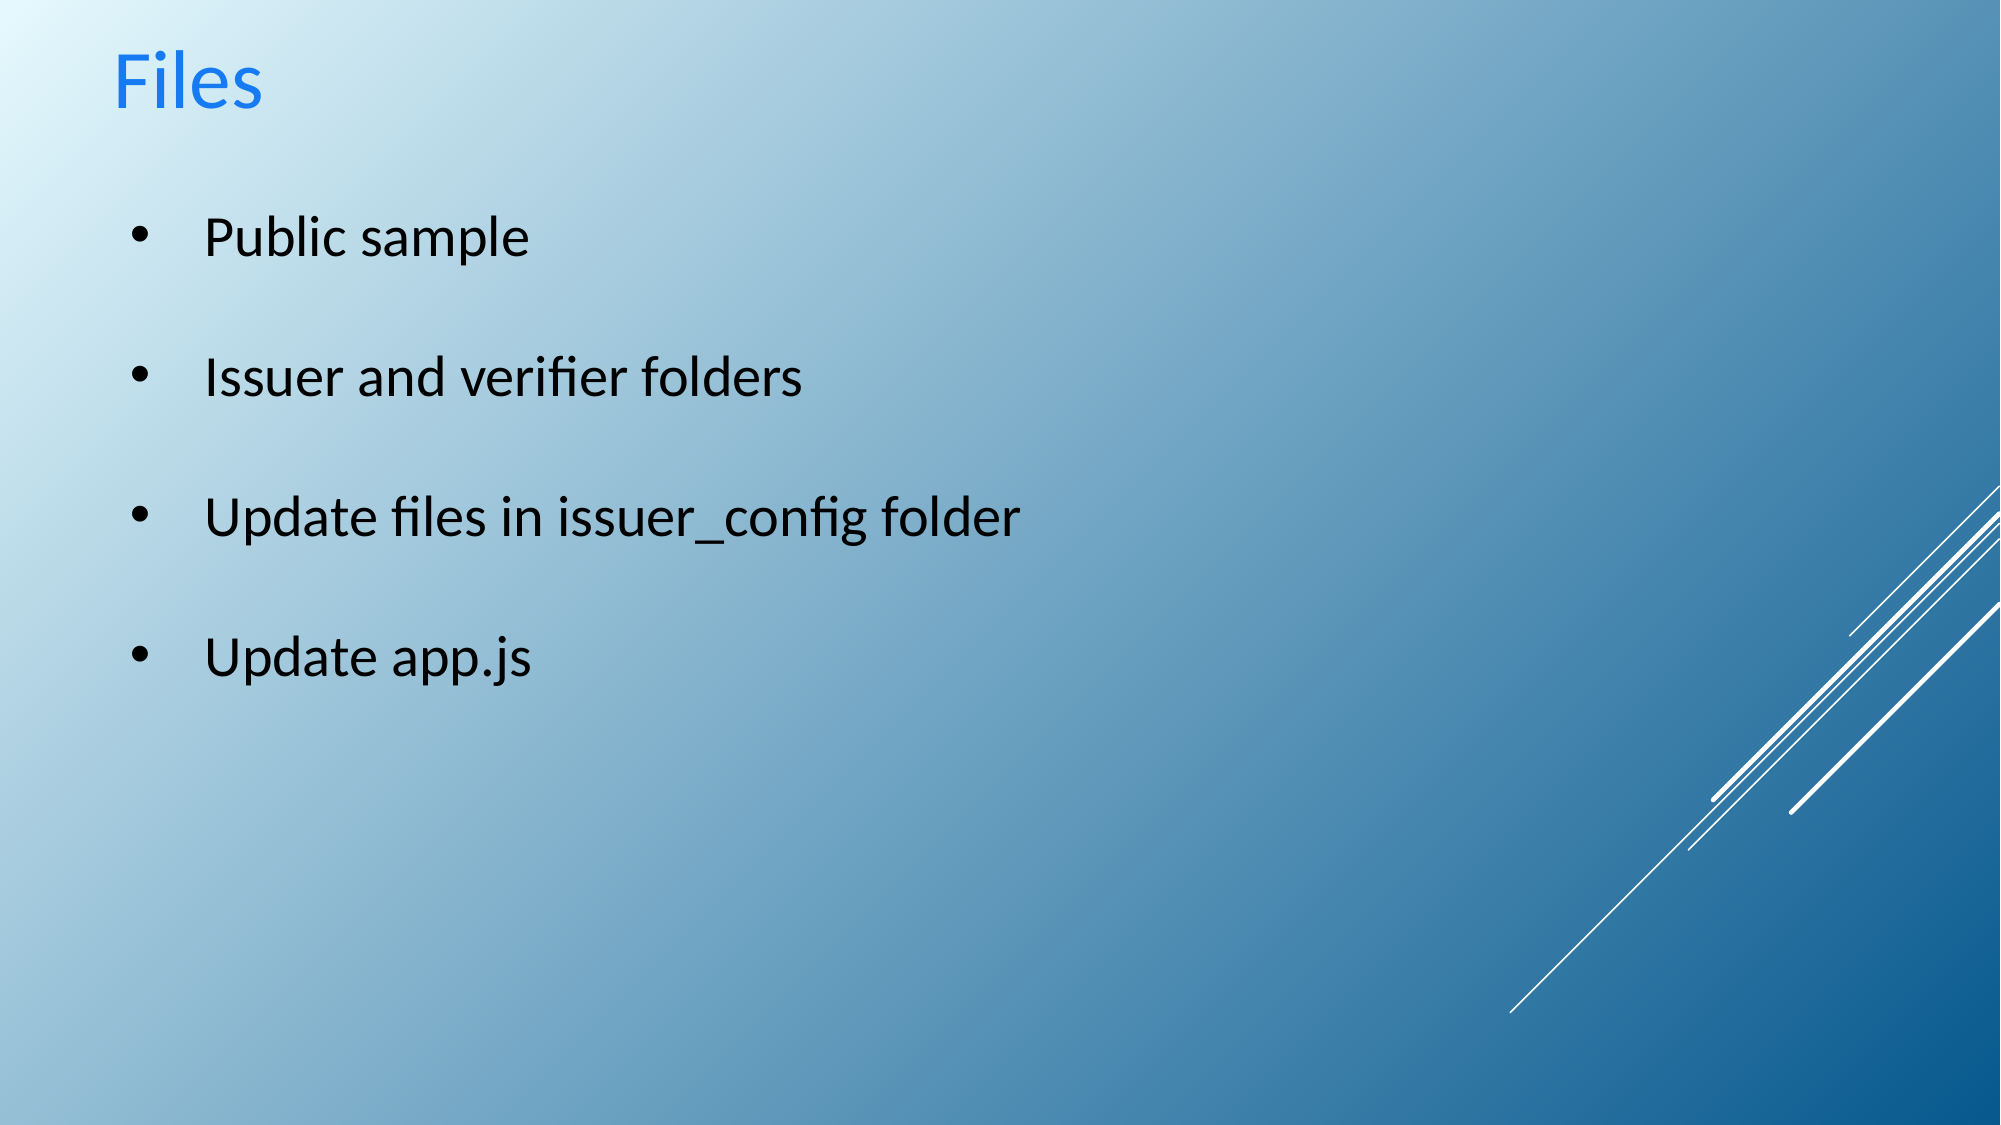

Files

Public sample

Issuer and verifier folders

Update files in issuer_config folder

Update app.js